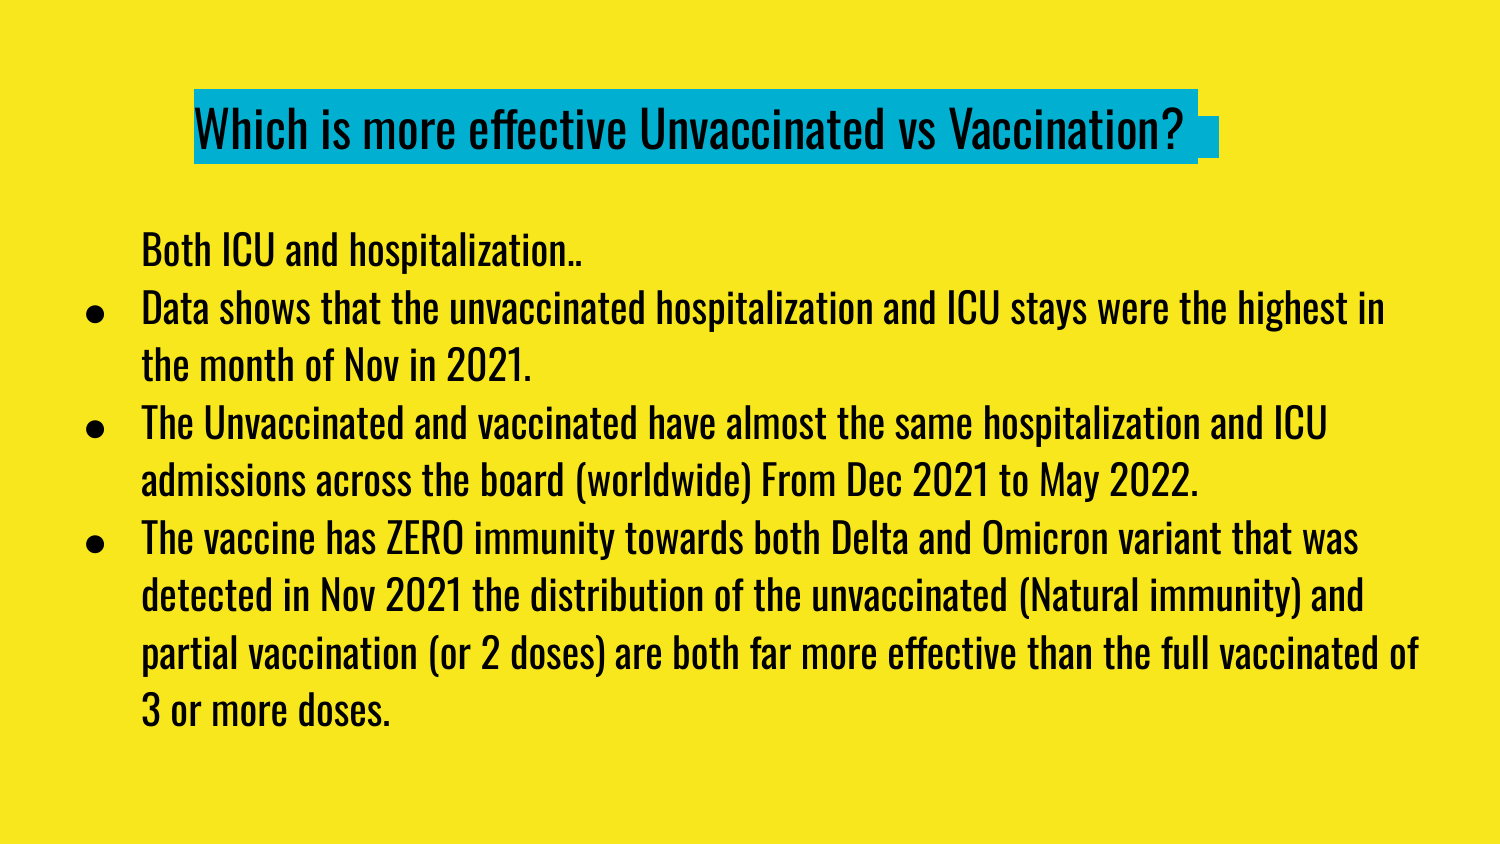

# Which is more effective Unvaccinated vs Vaccination?
Both ICU and hospitalization..
Data shows that the unvaccinated hospitalization and ICU stays were the highest in the month of Nov in 2021.
The Unvaccinated and vaccinated have almost the same hospitalization and ICU admissions across the board (worldwide) From Dec 2021 to May 2022.
The vaccine has ZERO immunity towards both Delta and Omicron variant that was detected in Nov 2021 the distribution of the unvaccinated (Natural immunity) and partial vaccination (or 2 doses) are both far more effective than the full vaccinated of 3 or more doses.